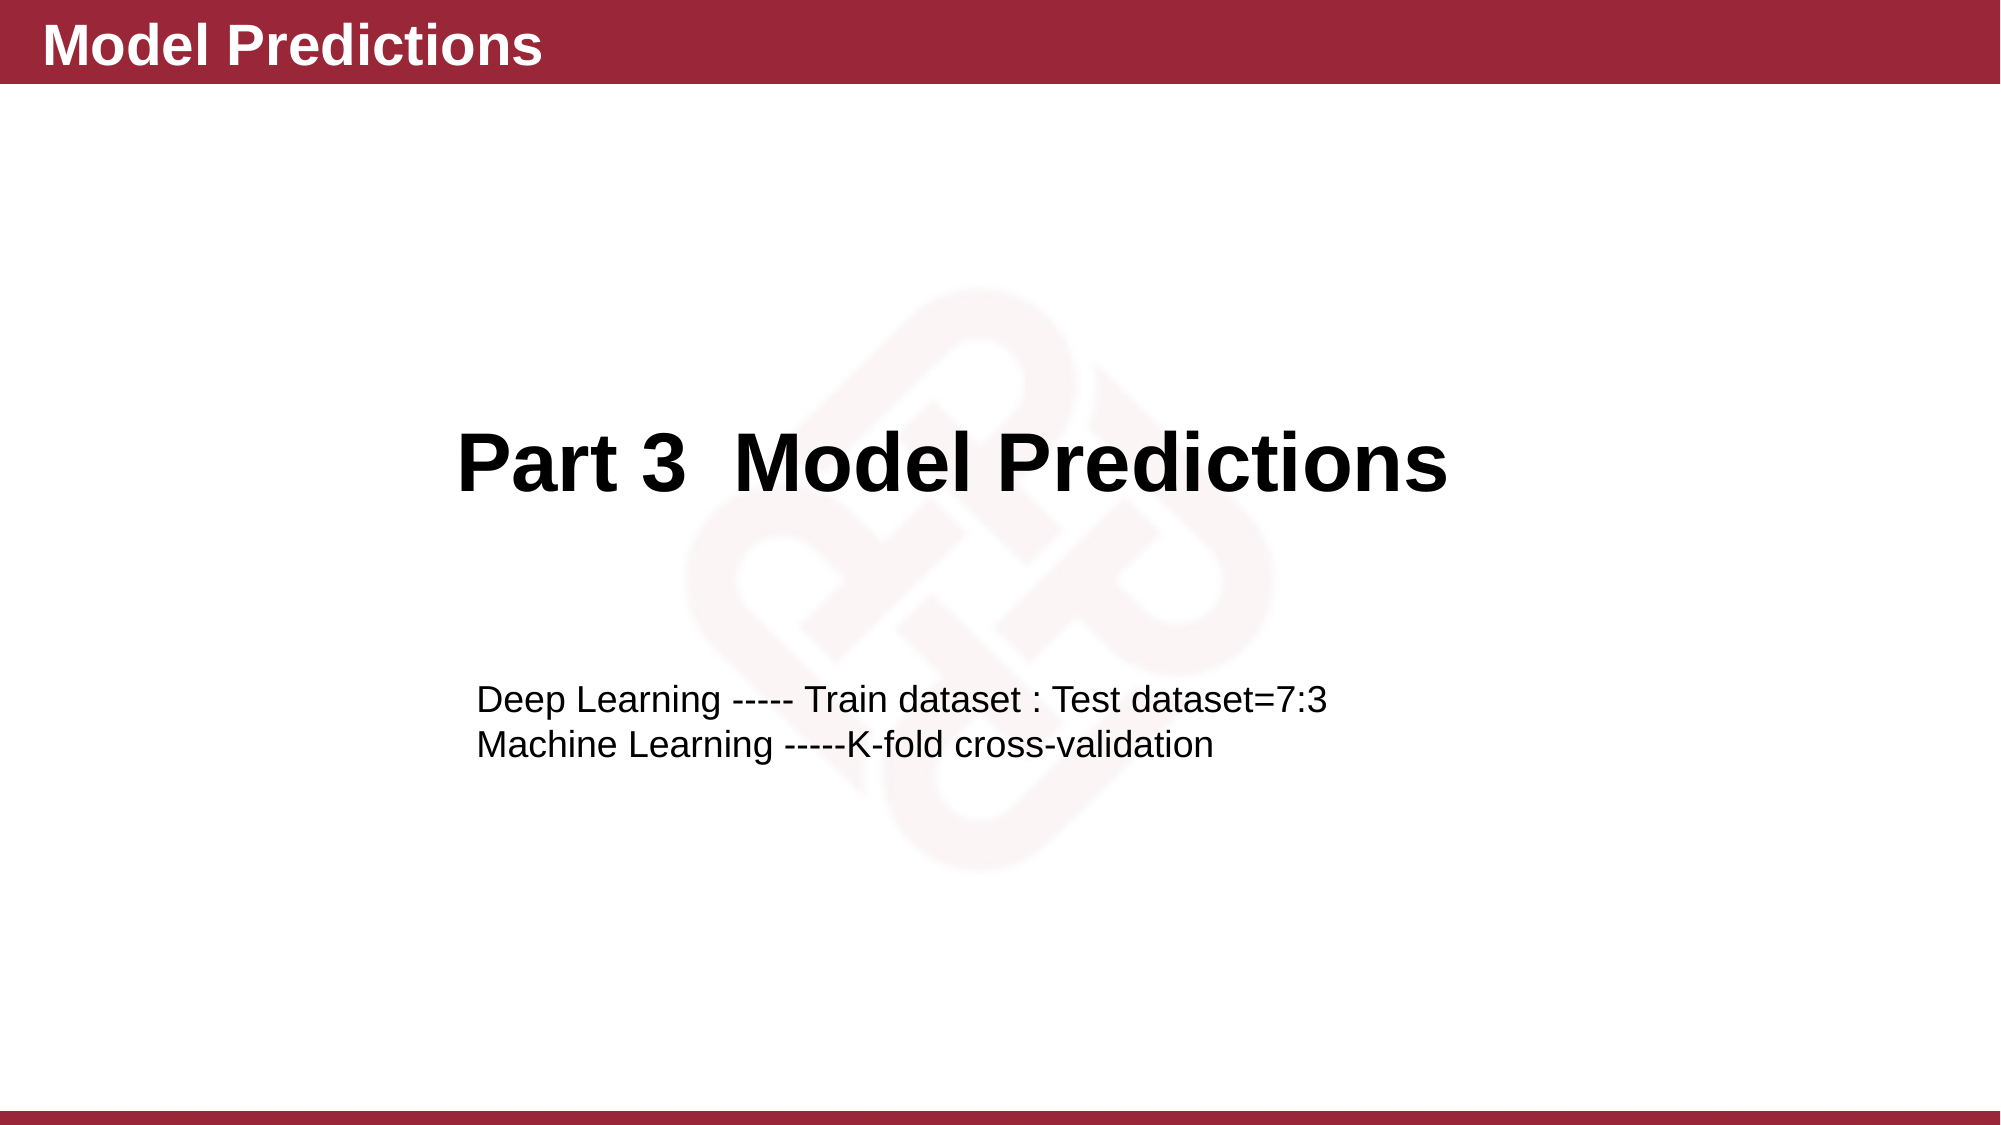

Model Predictions
Part 3  Model Predictions
Deep Learning ----- Train dataset : Test dataset=7:3
Machine Learning -----K-fold cross-validation